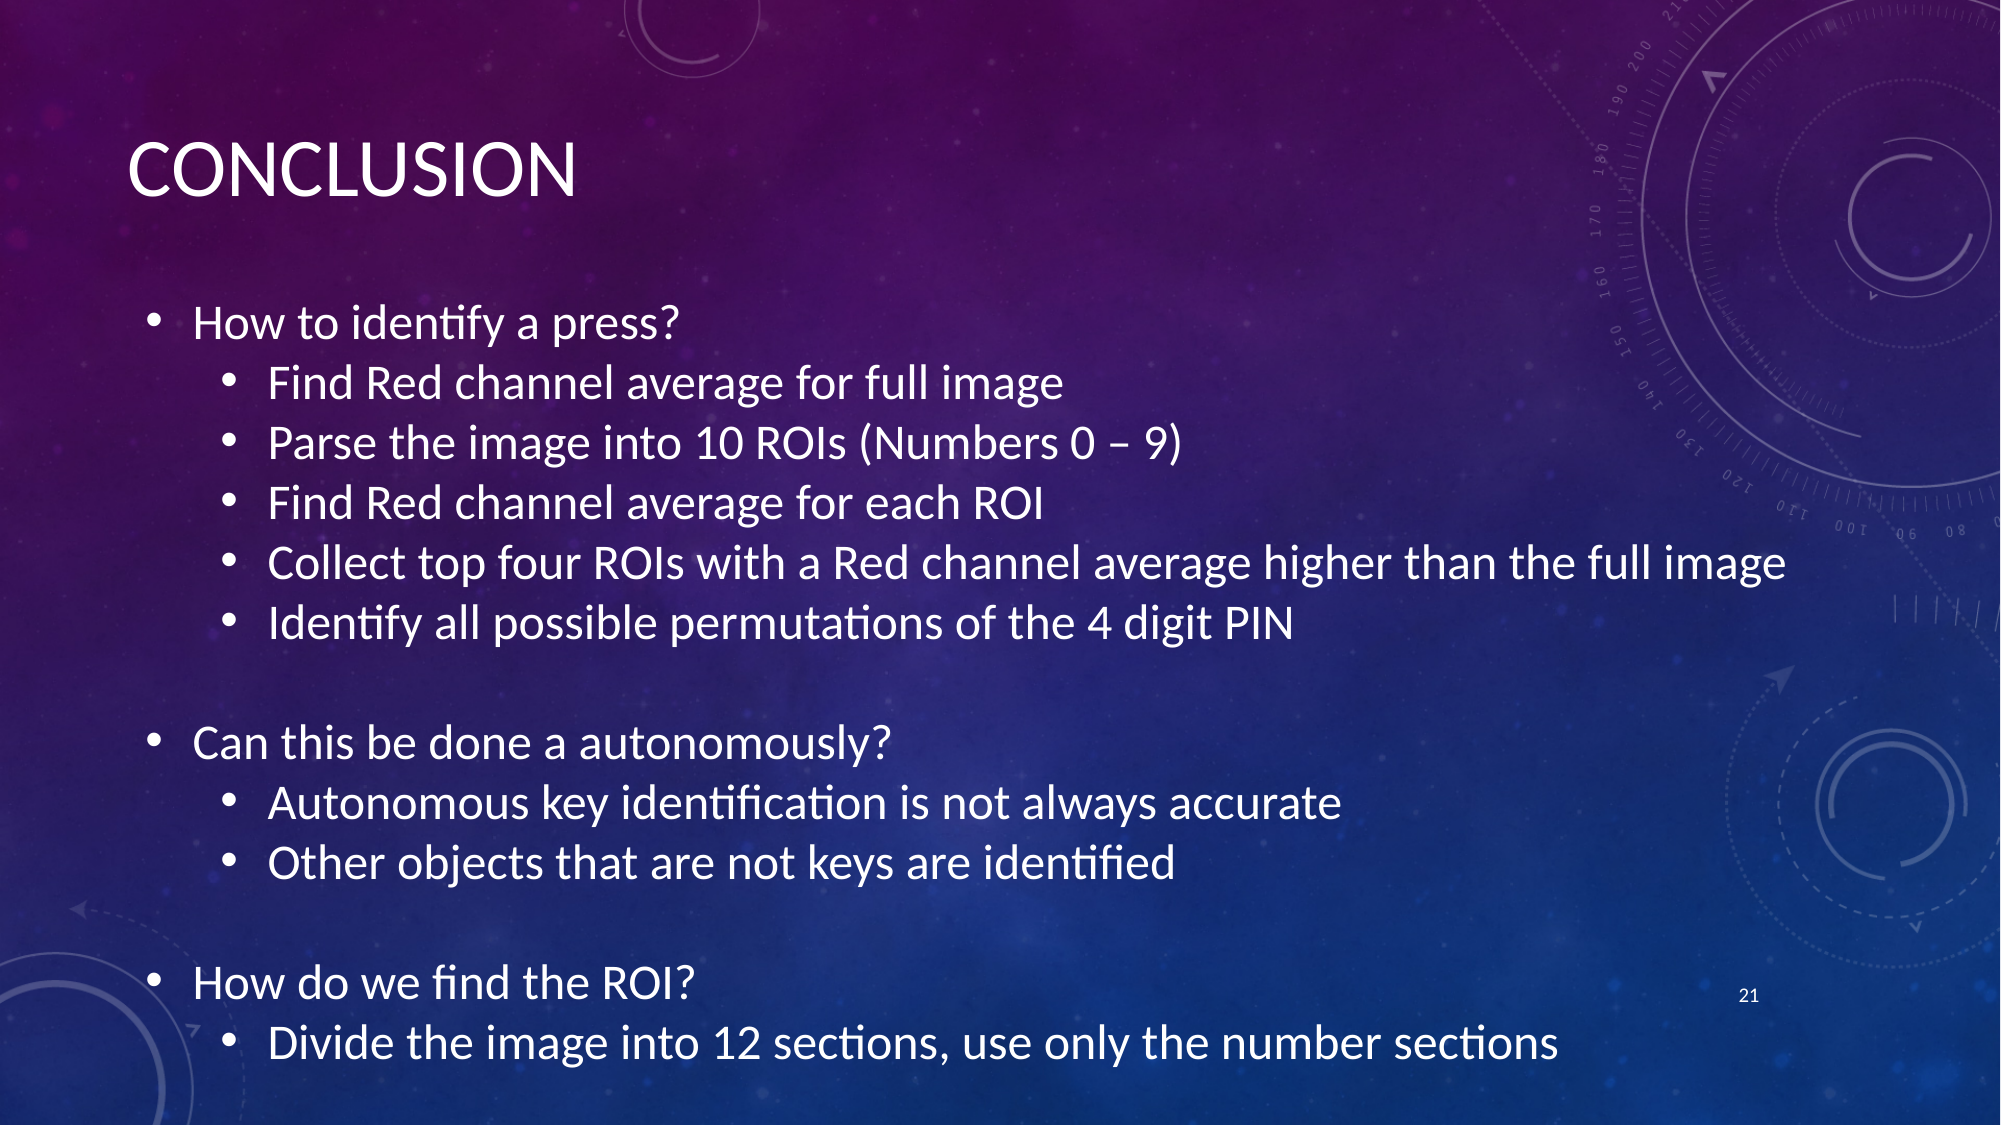

# Conclusion
How to identify a press?
Find Red channel average for full image
Parse the image into 10 ROIs (Numbers 0 – 9)
Find Red channel average for each ROI
Collect top four ROIs with a Red channel average higher than the full image
Identify all possible permutations of the 4 digit PIN

Can this be done a autonomously?
Autonomous key identification is not always accurate
Other objects that are not keys are identified

How do we find the ROI?
Divide the image into 12 sections, use only the number sections
21